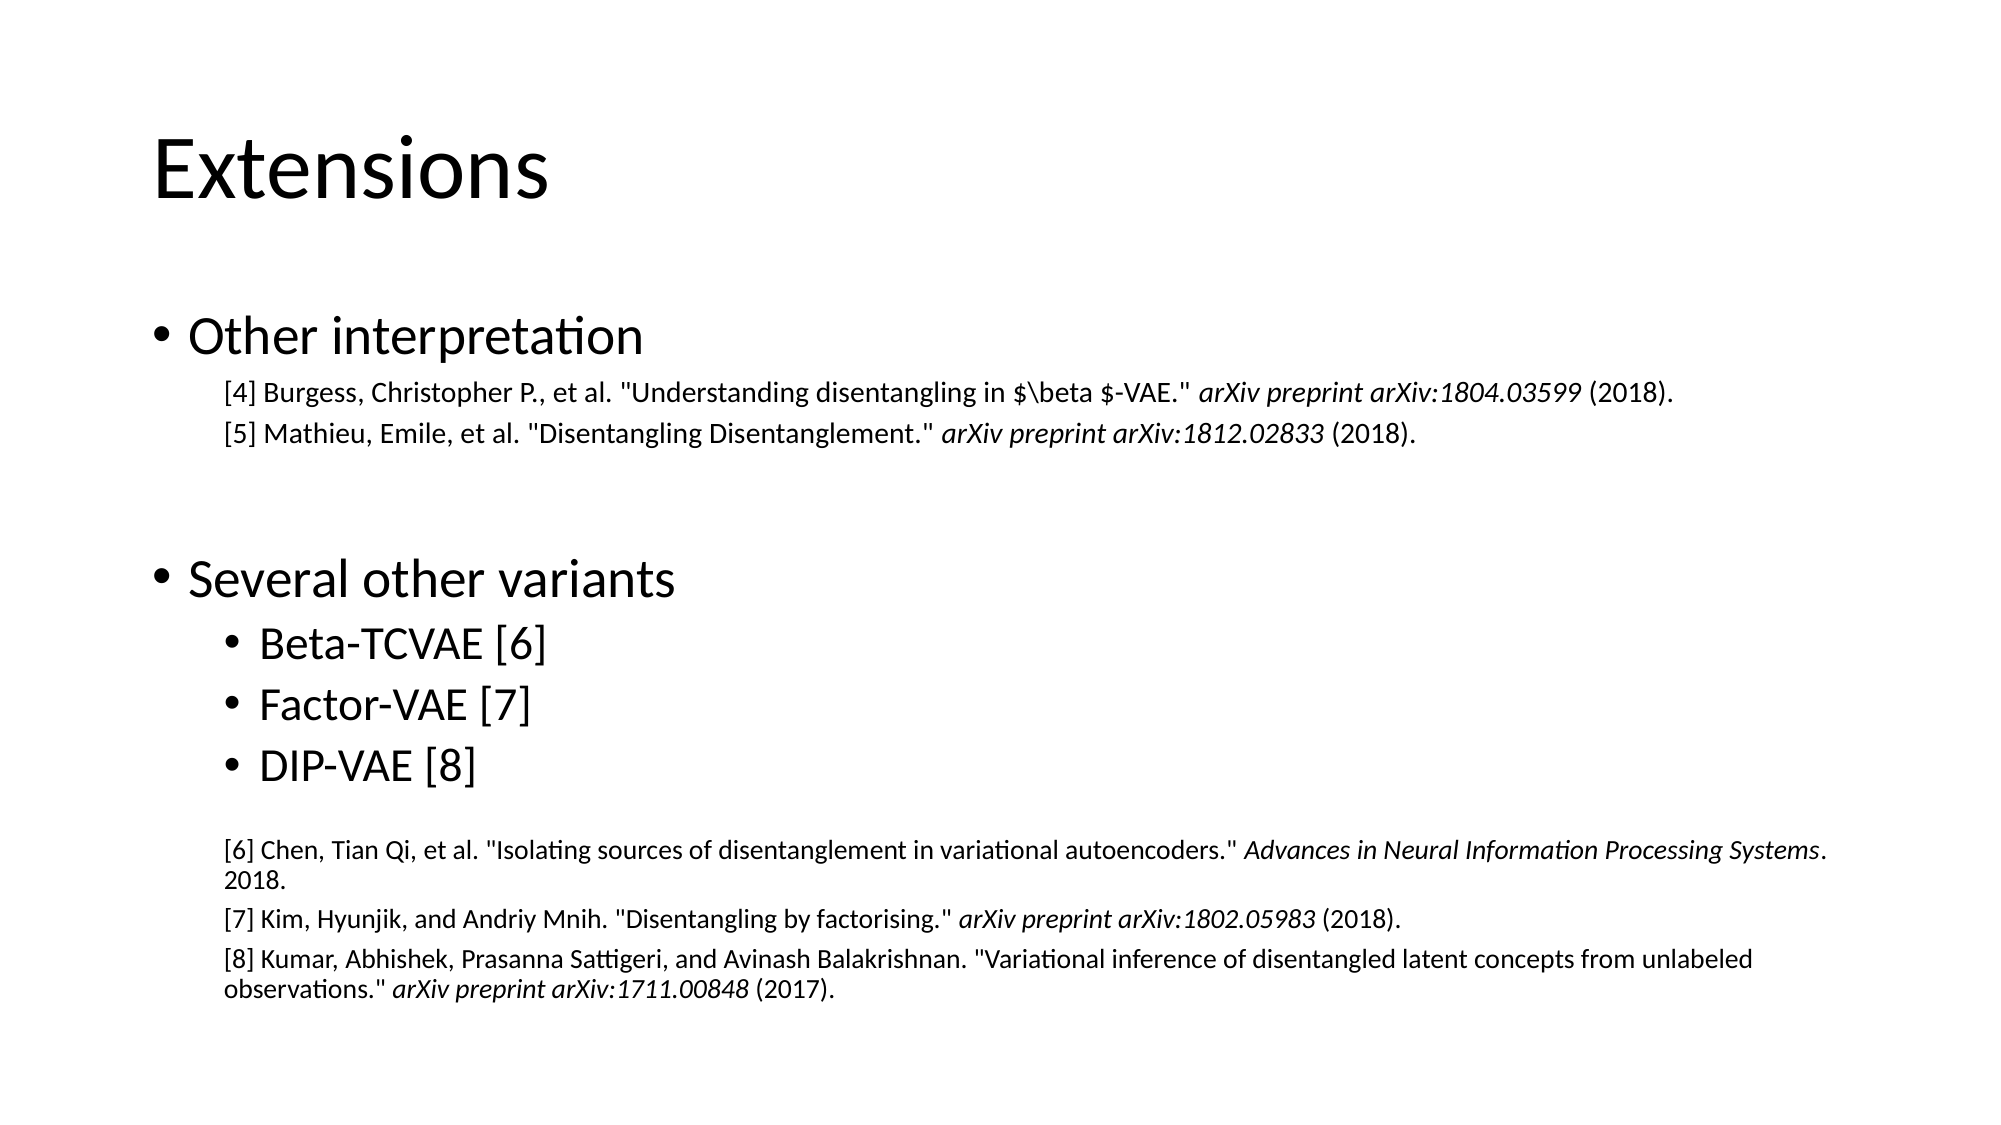

# Extensions
Other interpretation
[4] Burgess, Christopher P., et al. "Understanding disentangling in $\beta $-VAE." arXiv preprint arXiv:1804.03599 (2018).
[5] Mathieu, Emile, et al. "Disentangling Disentanglement." arXiv preprint arXiv:1812.02833 (2018).

Several other variants
Beta-TCVAE [6]
Factor-VAE [7]
DIP-VAE [8]

[6] Chen, Tian Qi, et al. "Isolating sources of disentanglement in variational autoencoders." Advances in Neural Information Processing Systems. 2018.
[7] Kim, Hyunjik, and Andriy Mnih. "Disentangling by factorising." arXiv preprint arXiv:1802.05983 (2018).
[8] Kumar, Abhishek, Prasanna Sattigeri, and Avinash Balakrishnan. "Variational inference of disentangled latent concepts from unlabeled observations." arXiv preprint arXiv:1711.00848 (2017).